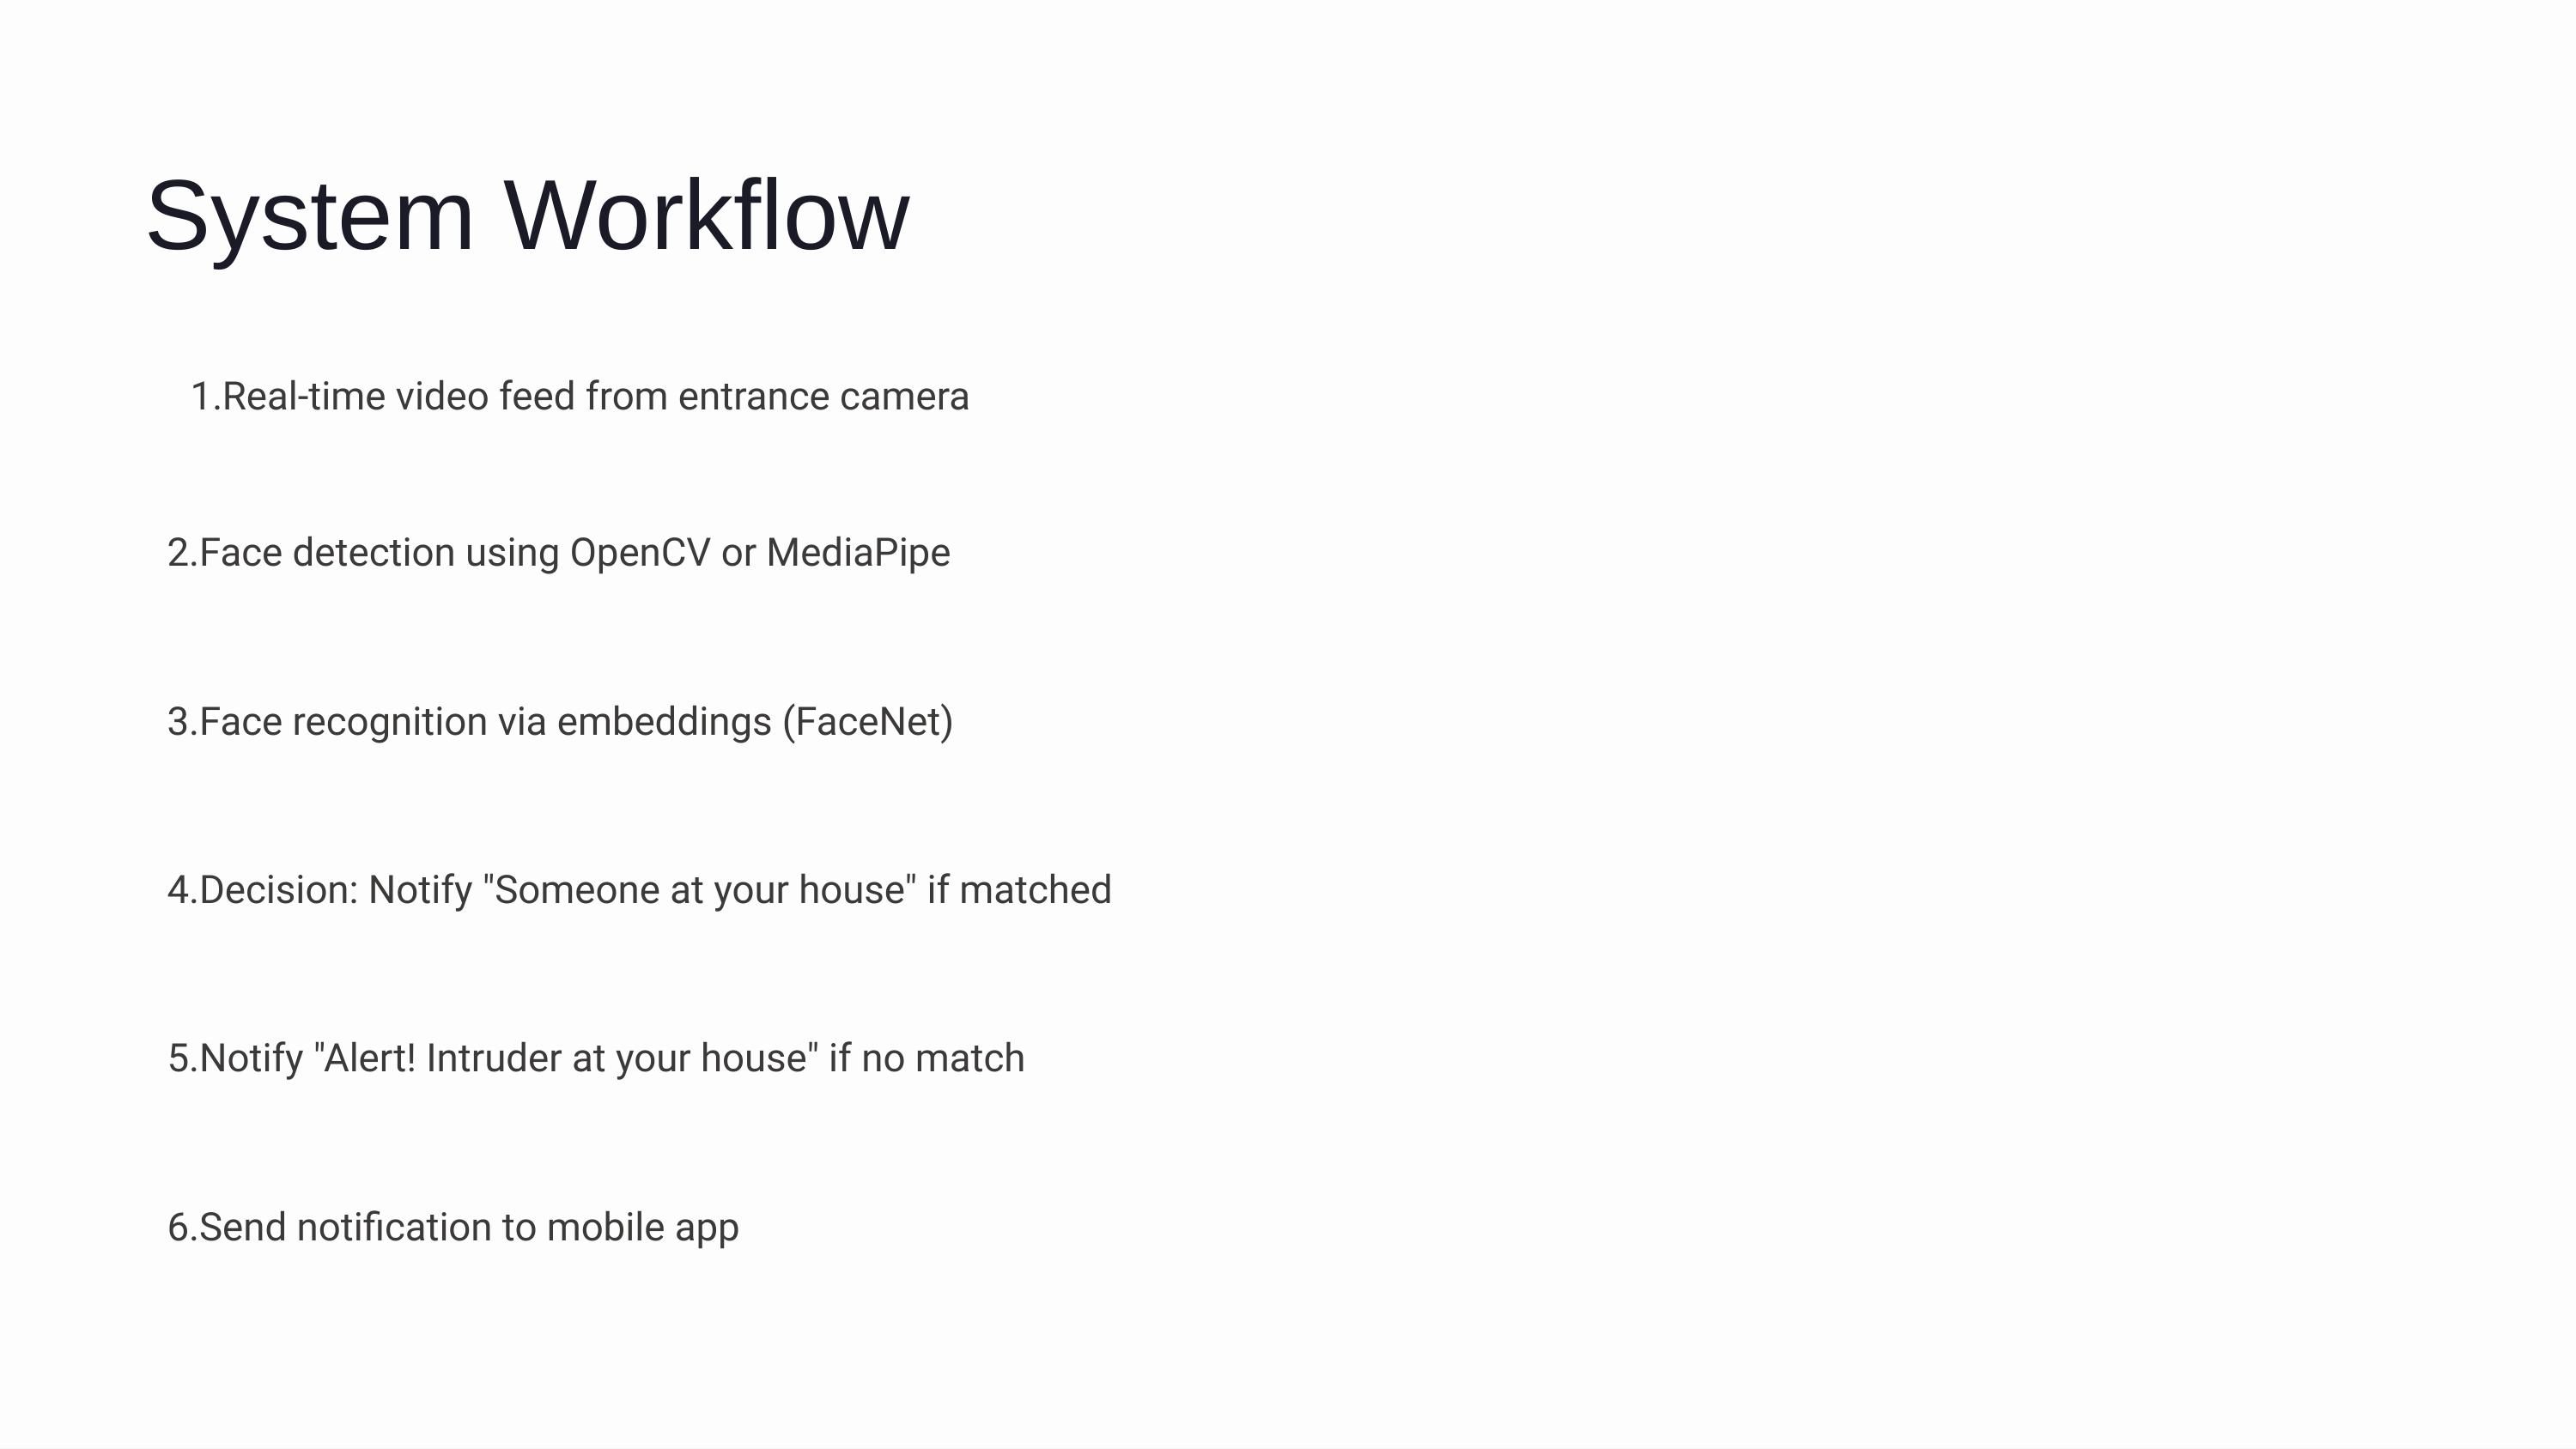

System Workflow
Real-time video feed from entrance camera
2.Face detection using OpenCV or MediaPipe
3.Face recognition via embeddings (FaceNet)
4.Decision: Notify "Someone at your house" if matched
5.Notify "Alert! Intruder at your house" if no match
6.Send notification to mobile app